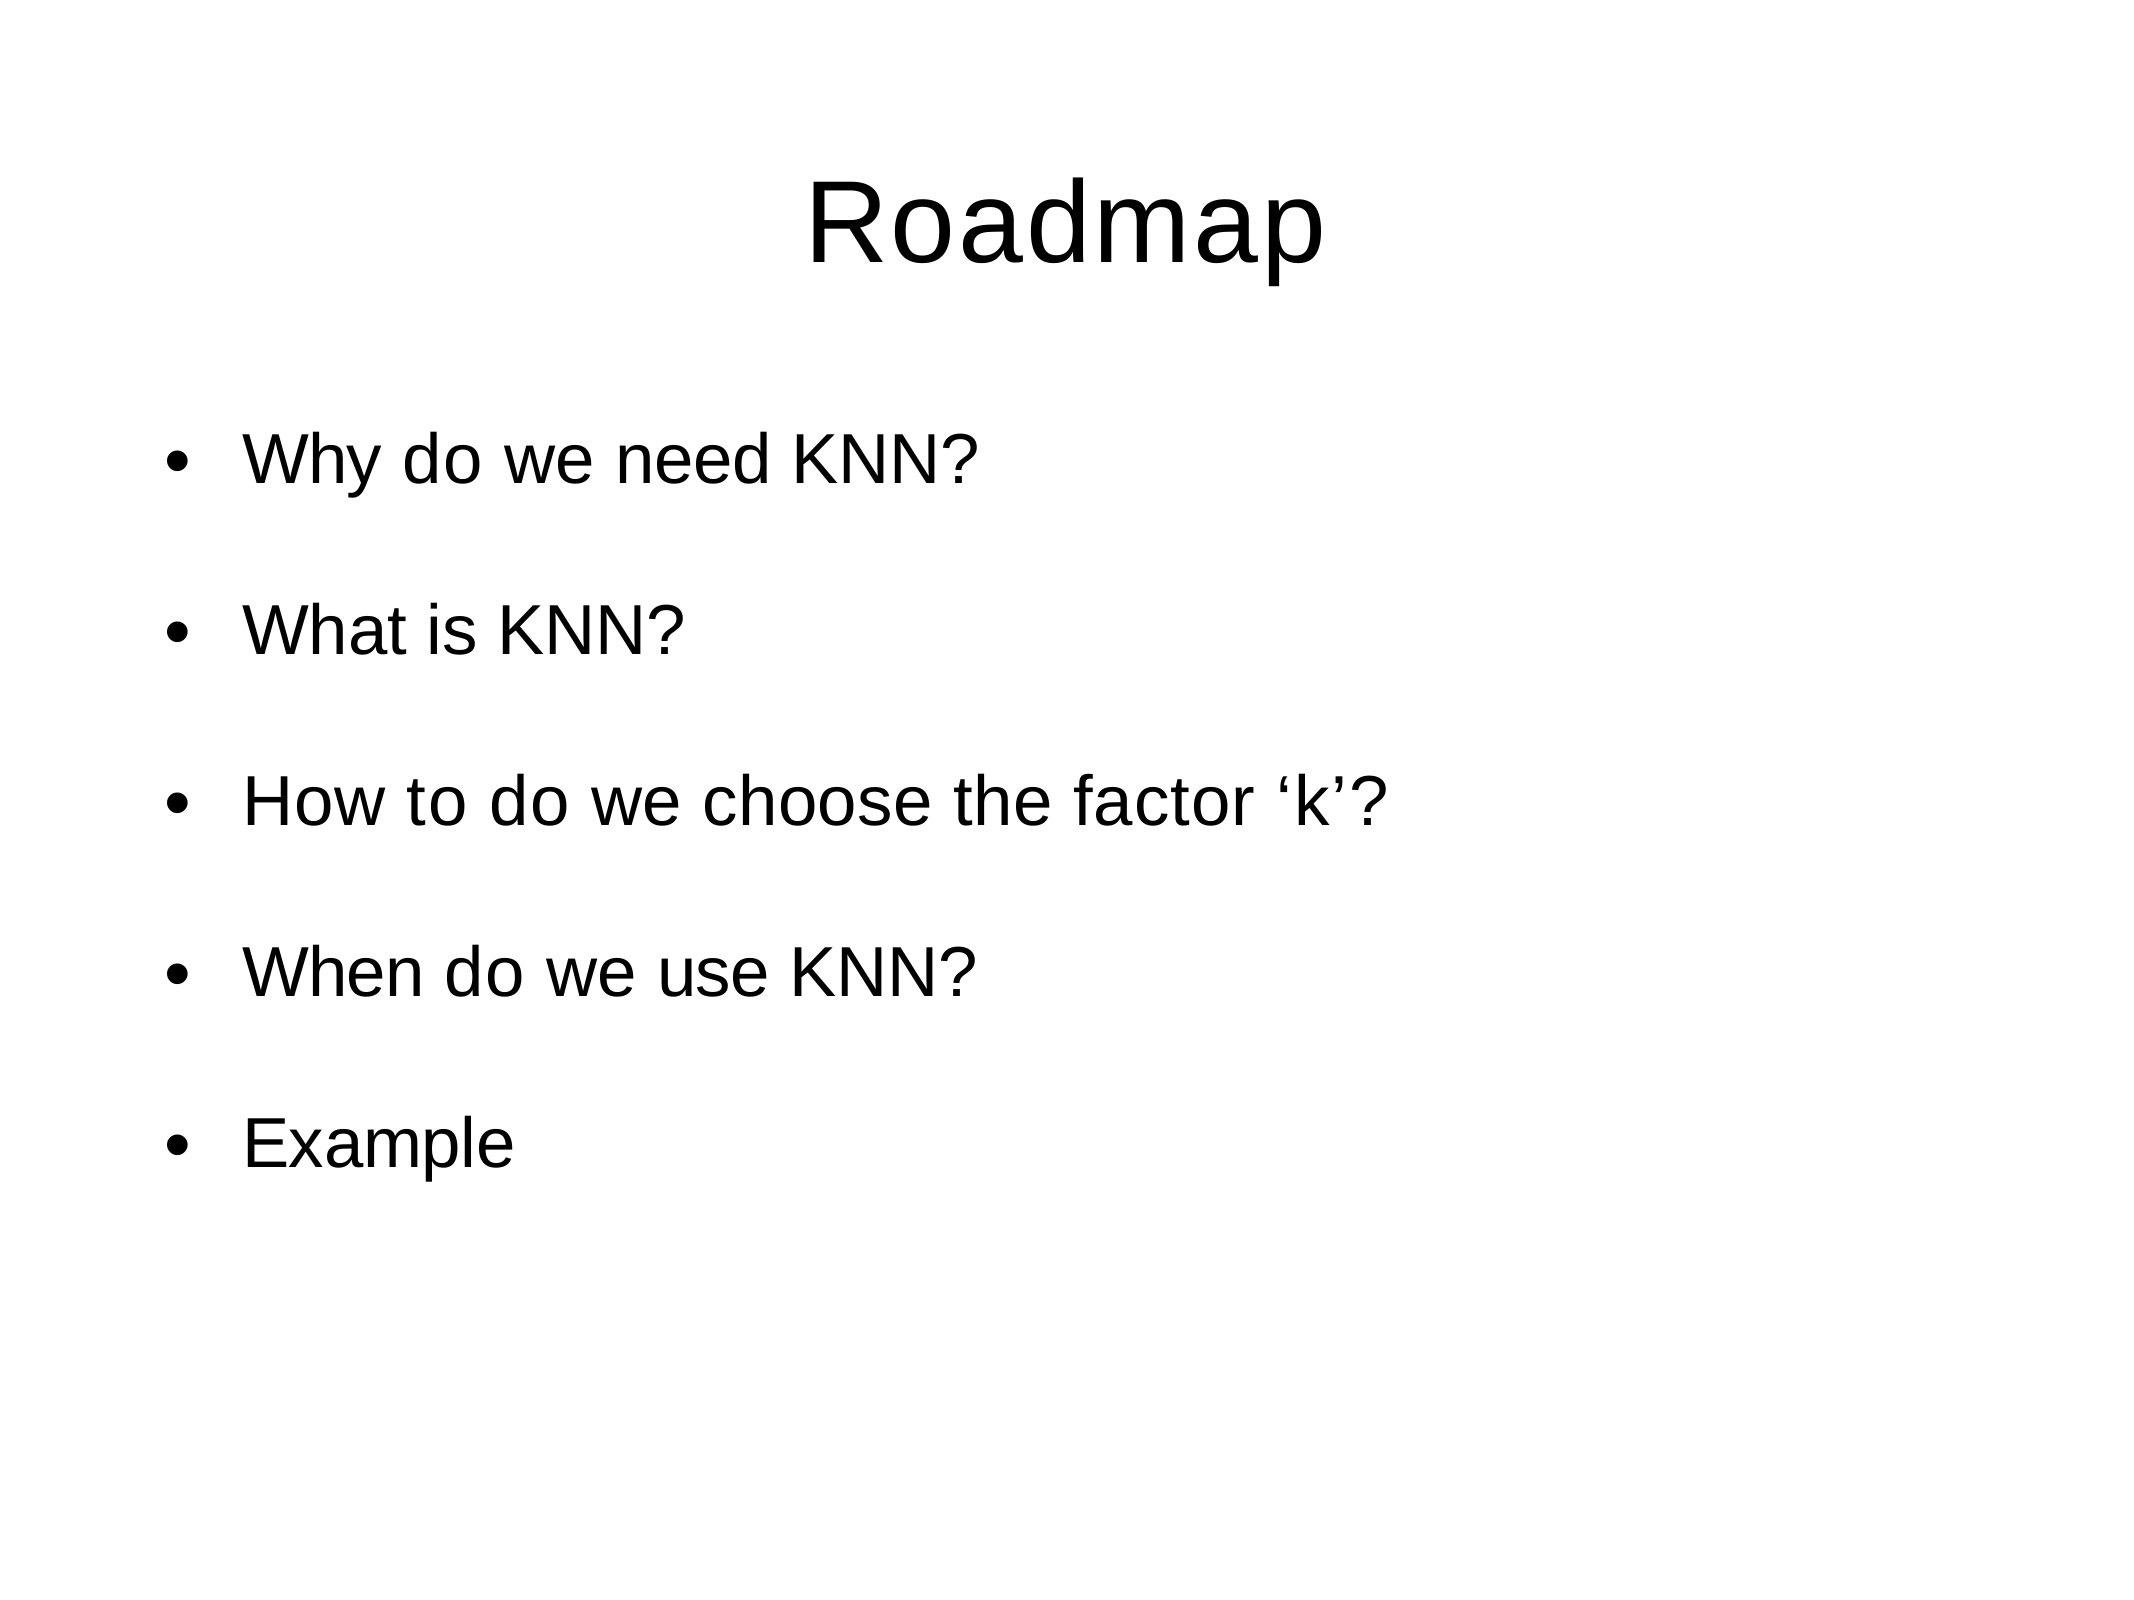

# Roadmap
•
Why do we need KNN?
•
What is KNN?
•
How to do we choose the factor ‘k’?
•
When do we use KNN?
•
Example